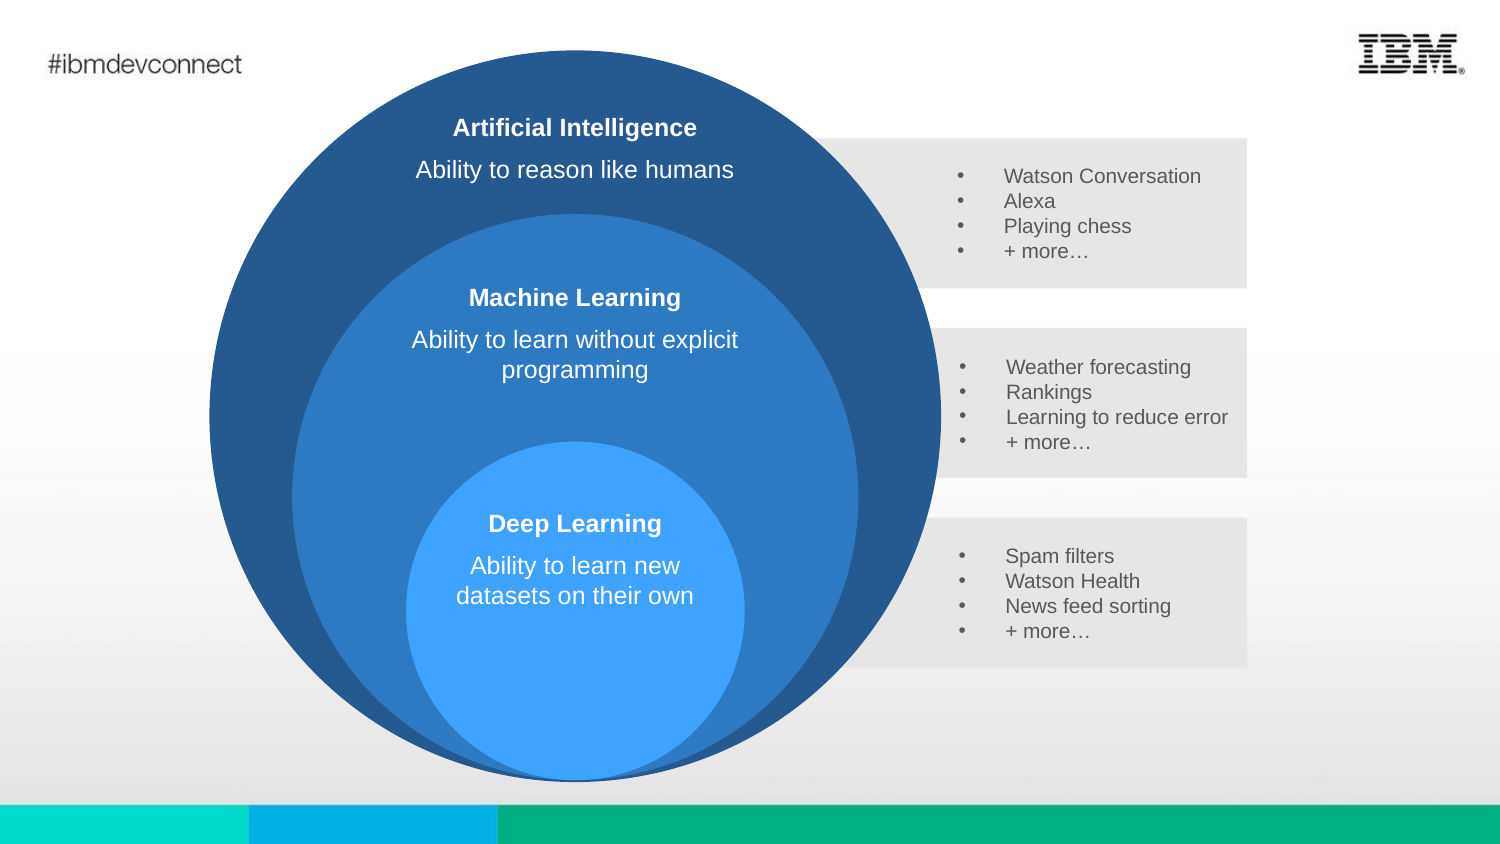

Artificial Intelligence

Ability to reason like humans

Watson Conversation
Alexa
Playing chess
+ more…

Machine Learning

Ability to learn without explicit programming

Weather forecasting
Rankings
Learning to reduce error
+ more…

Deep Learning

Ability to learn new datasets on their own

Spam filters
Watson Health
News feed sorting
+ more…